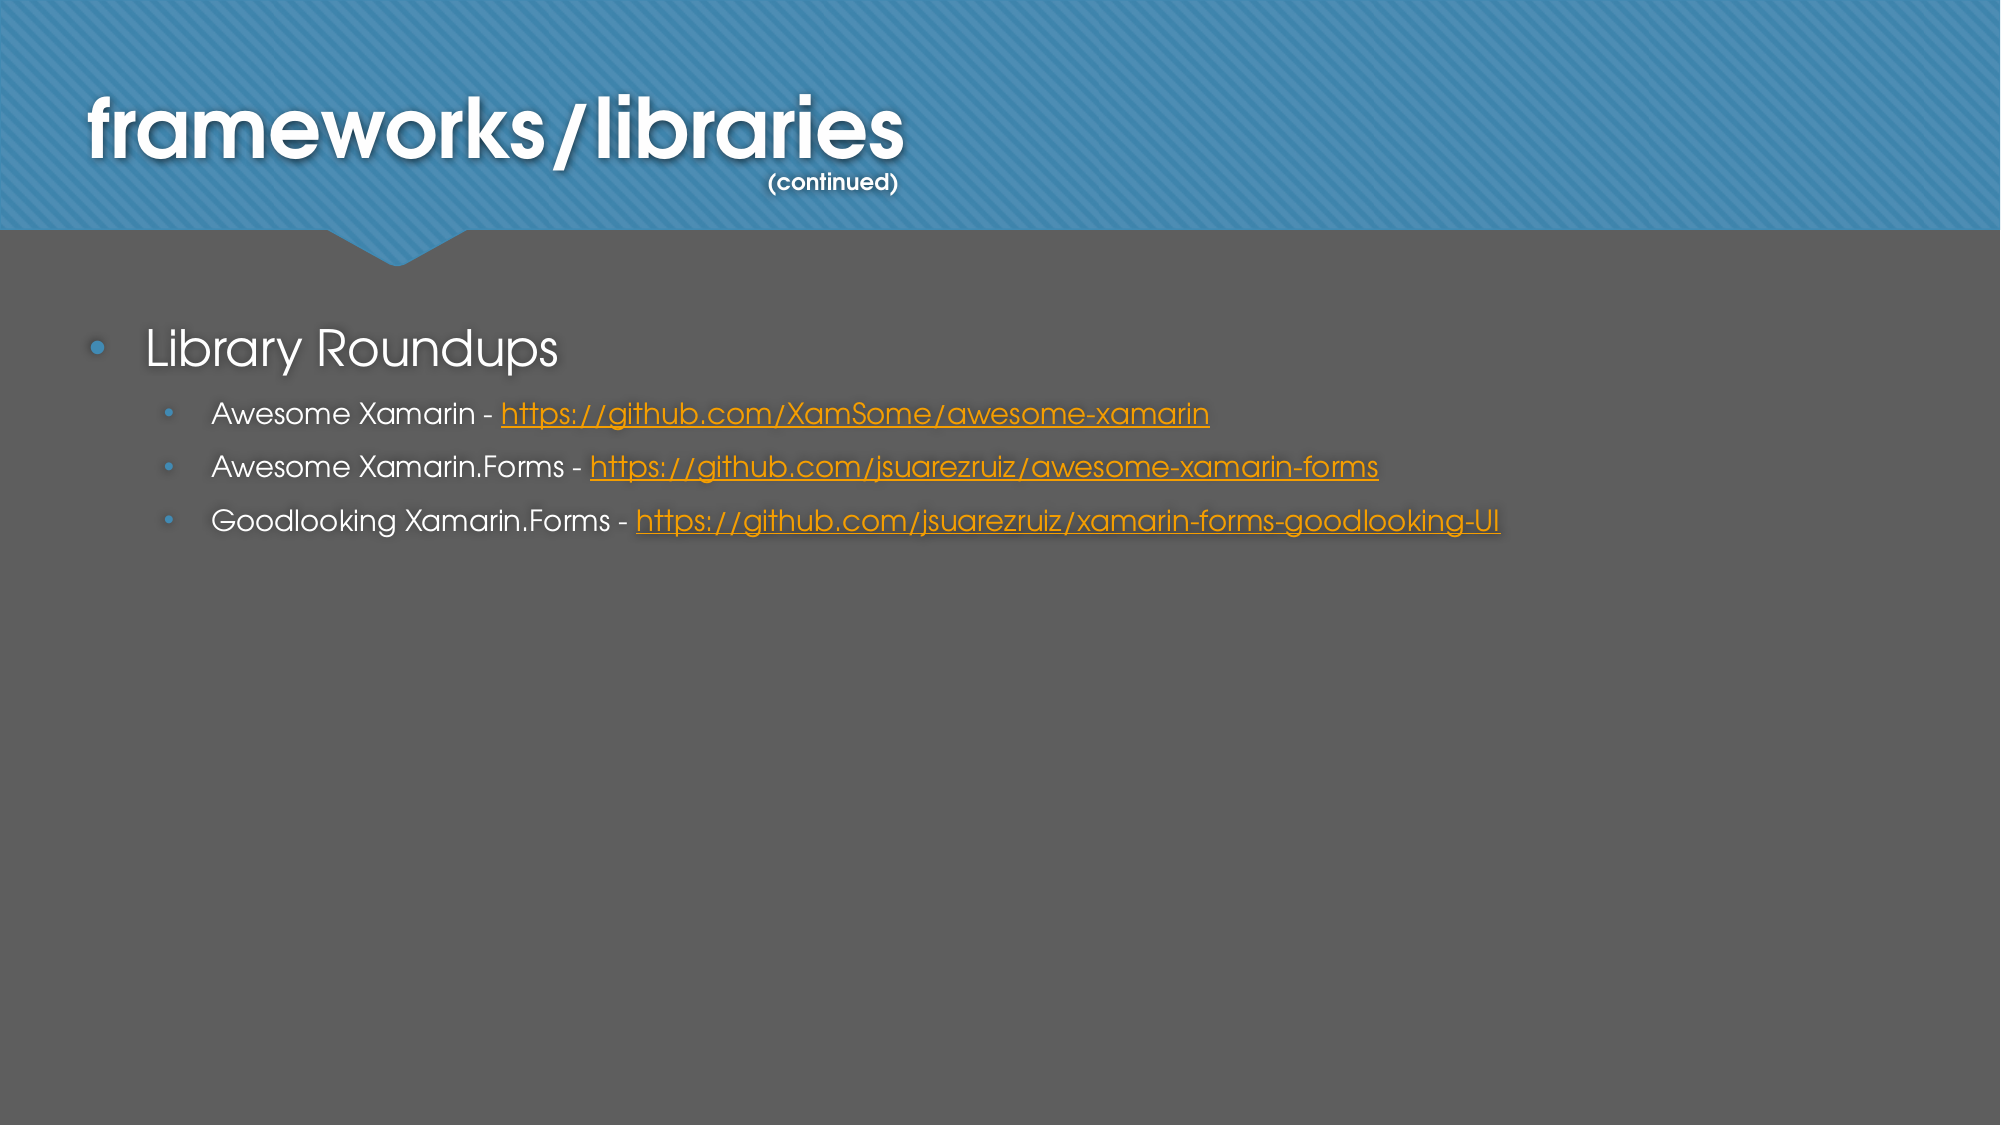

# frameworks/libraries
(continued)
Library Roundups
Awesome Xamarin - https://github.com/XamSome/awesome-xamarin
Awesome Xamarin.Forms - https://github.com/jsuarezruiz/awesome-xamarin-forms
Goodlooking Xamarin.Forms - https://github.com/jsuarezruiz/xamarin-forms-goodlooking-UI